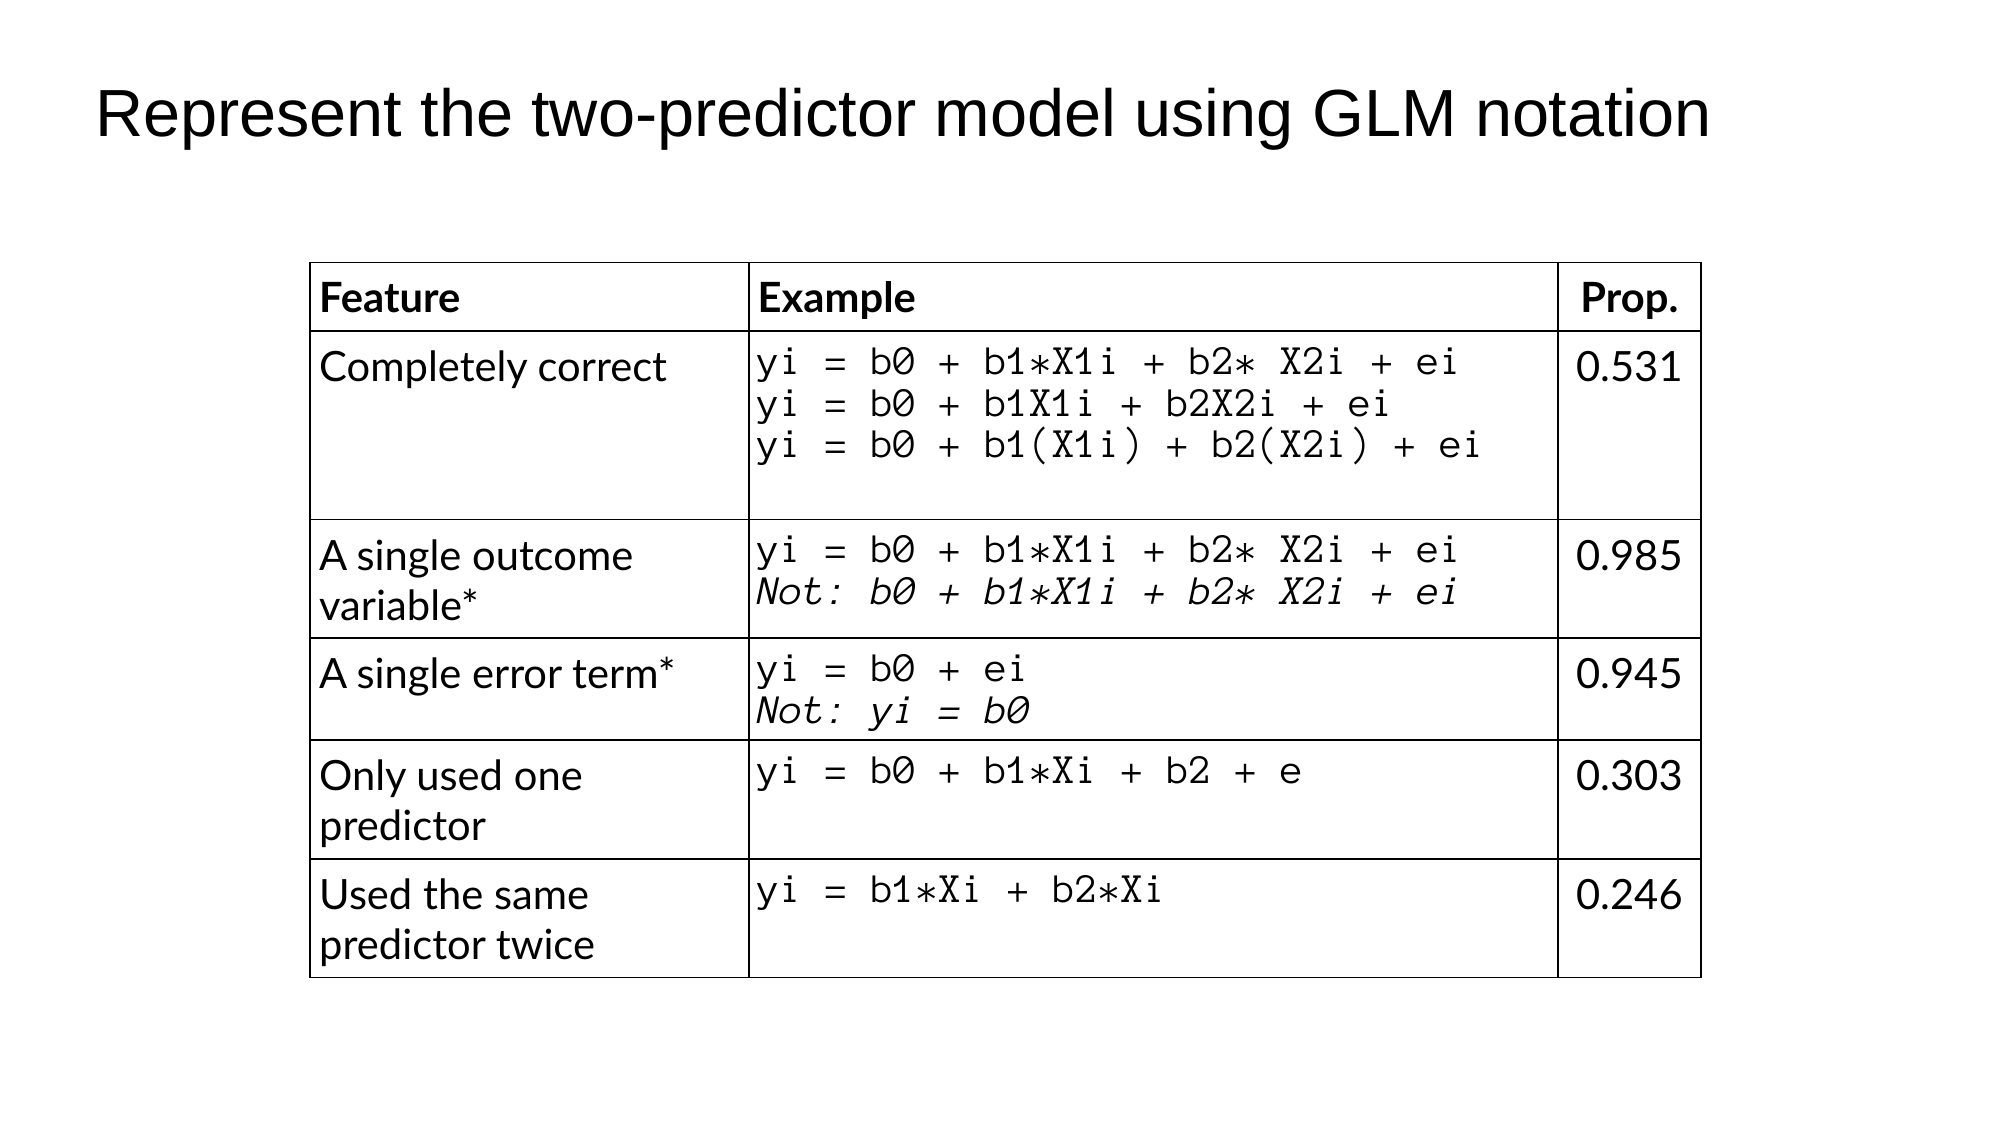

# Represent the two-predictor model using GLM notation
| Feature | Example | Prop. |
| --- | --- | --- |
| Completely correct | yi = b0 + b1\*X1i + b2\* X2i + ei yi = b0 + b1X1i + b2X2i + ei yi = b0 + b1(X1i) + b2(X2i) + ei | 0.531 |
| A single outcome variable\* | yi = b0 + b1\*X1i + b2\* X2i + ei Not: b0 + b1\*X1i + b2\* X2i + ei | 0.985 |
| A single error term\* | yi = b0 + ei  Not: yi = b0 | 0.945 |
| Only used one predictor | yi = b0 + b1\*Xi + b2 + e | 0.303 |
| Used the same predictor twice | yi = b1\*Xi + b2\*Xi | 0.246 |